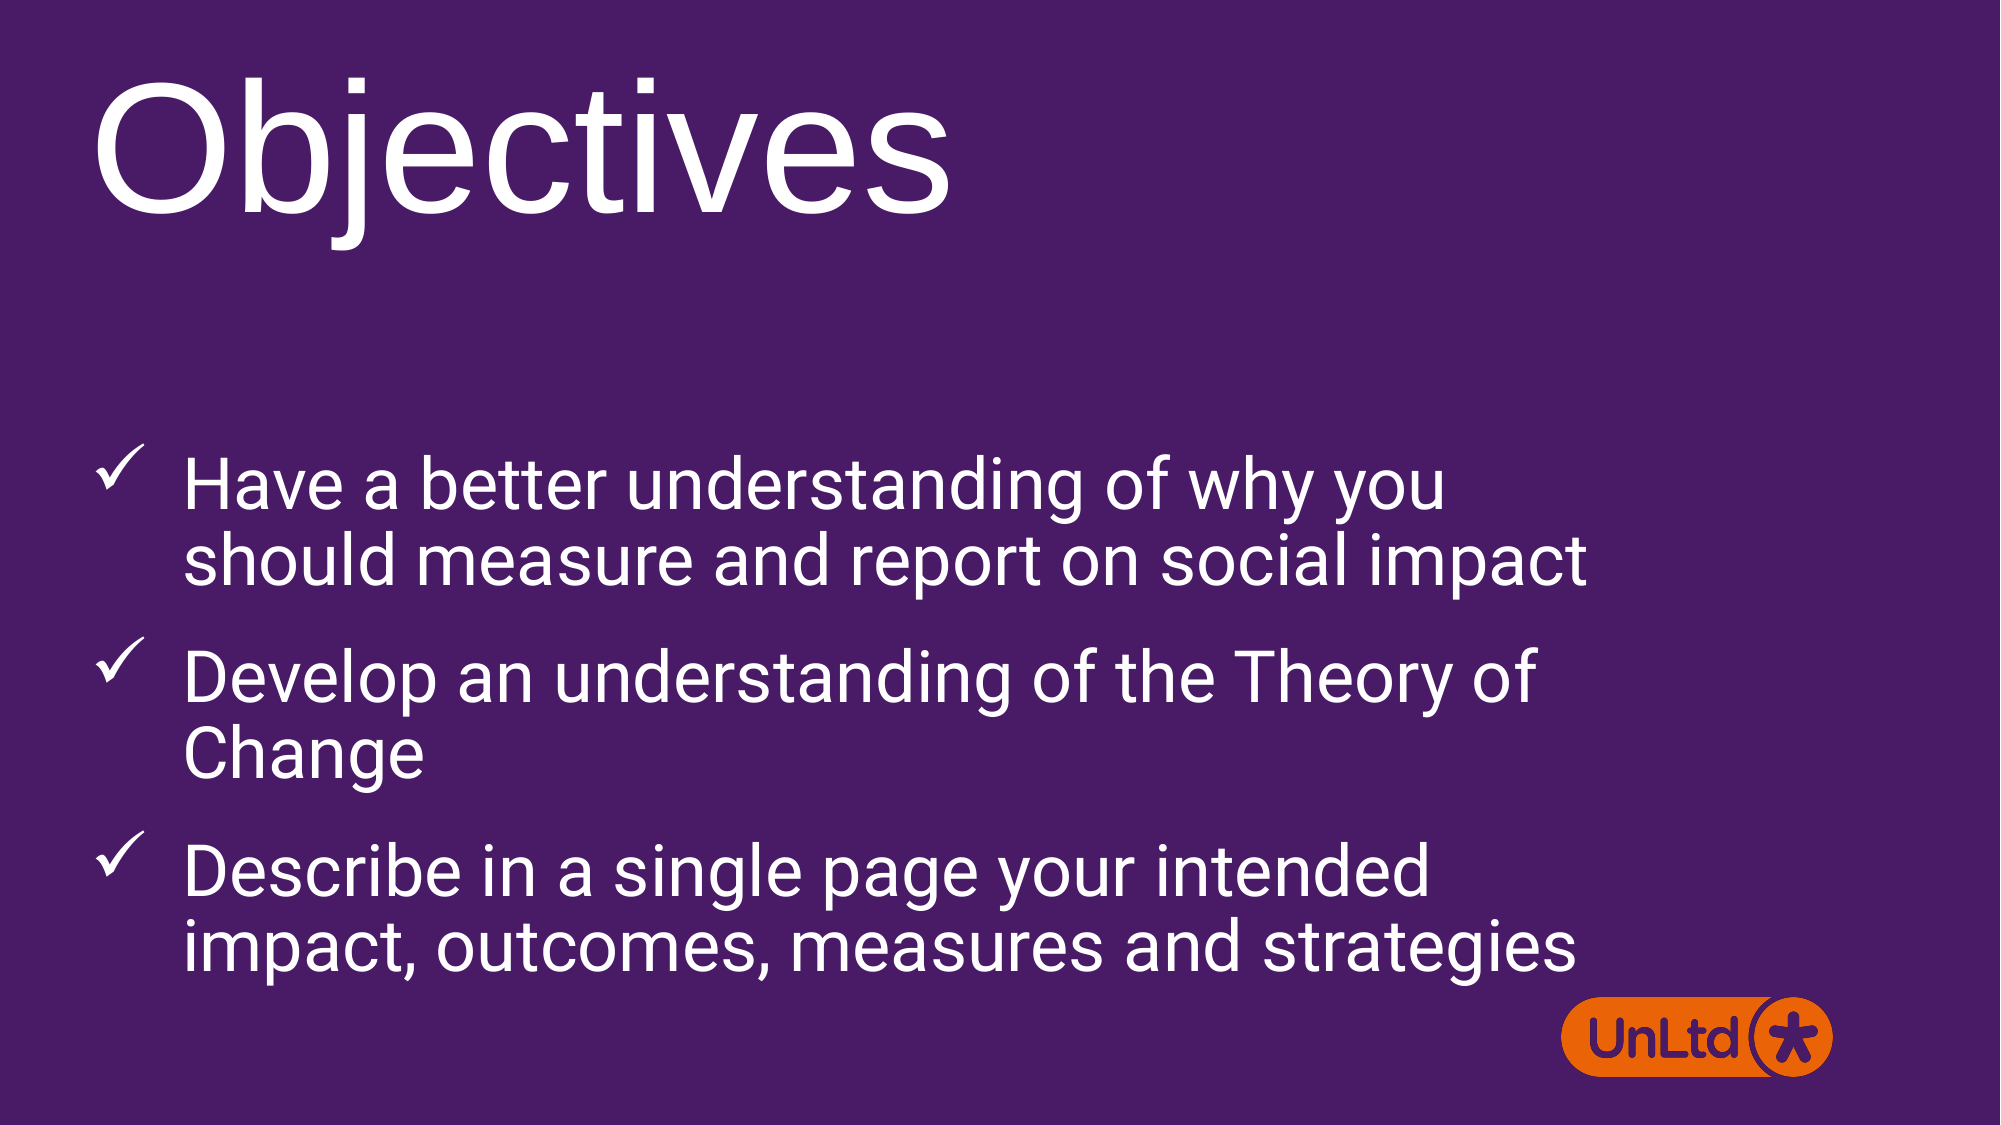

Objectives

Have a better understanding of why you should measure and report on social impact
Develop an understanding of the Theory of Change
Describe in a single page your intended impact, outcomes, measures and strategies